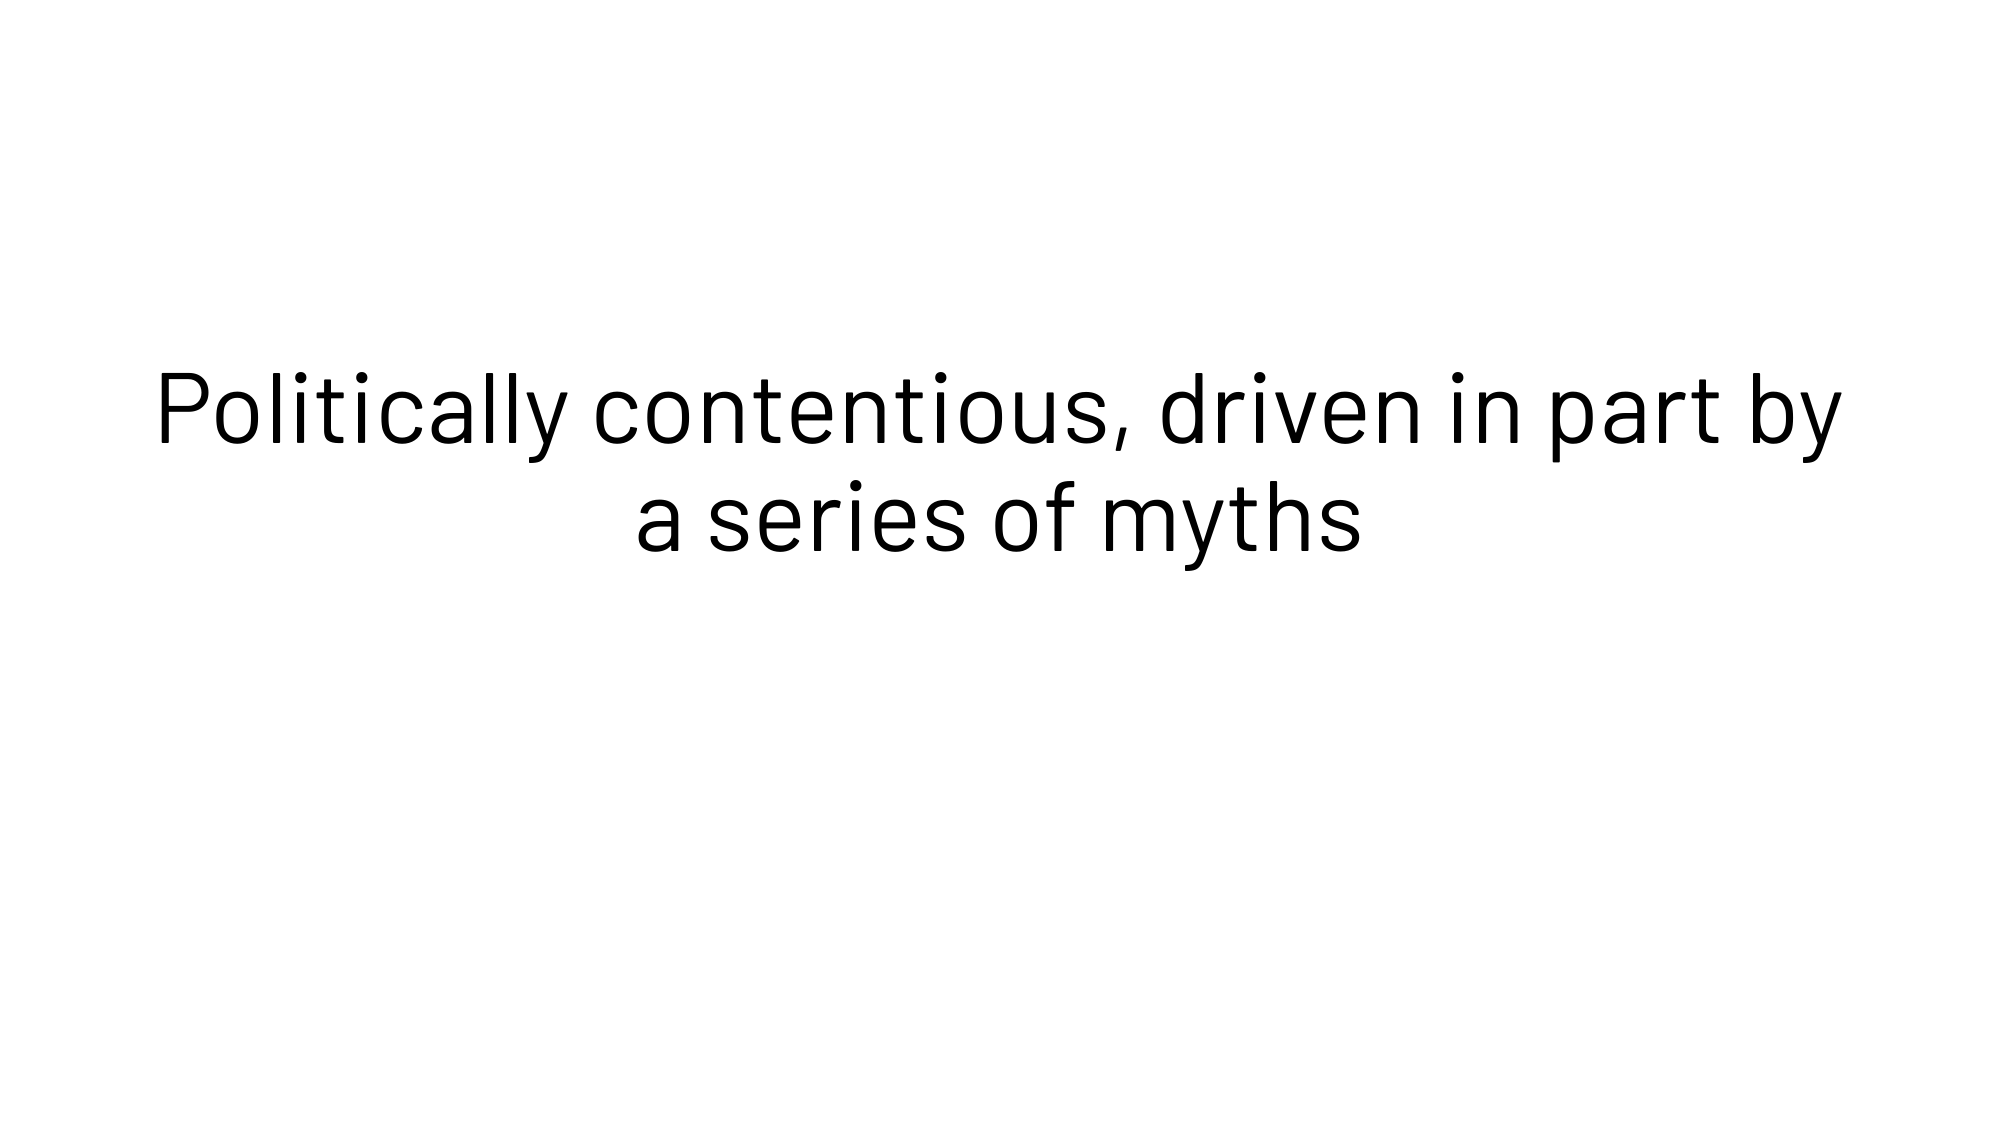

Politically contentious, driven in part by a series of myths